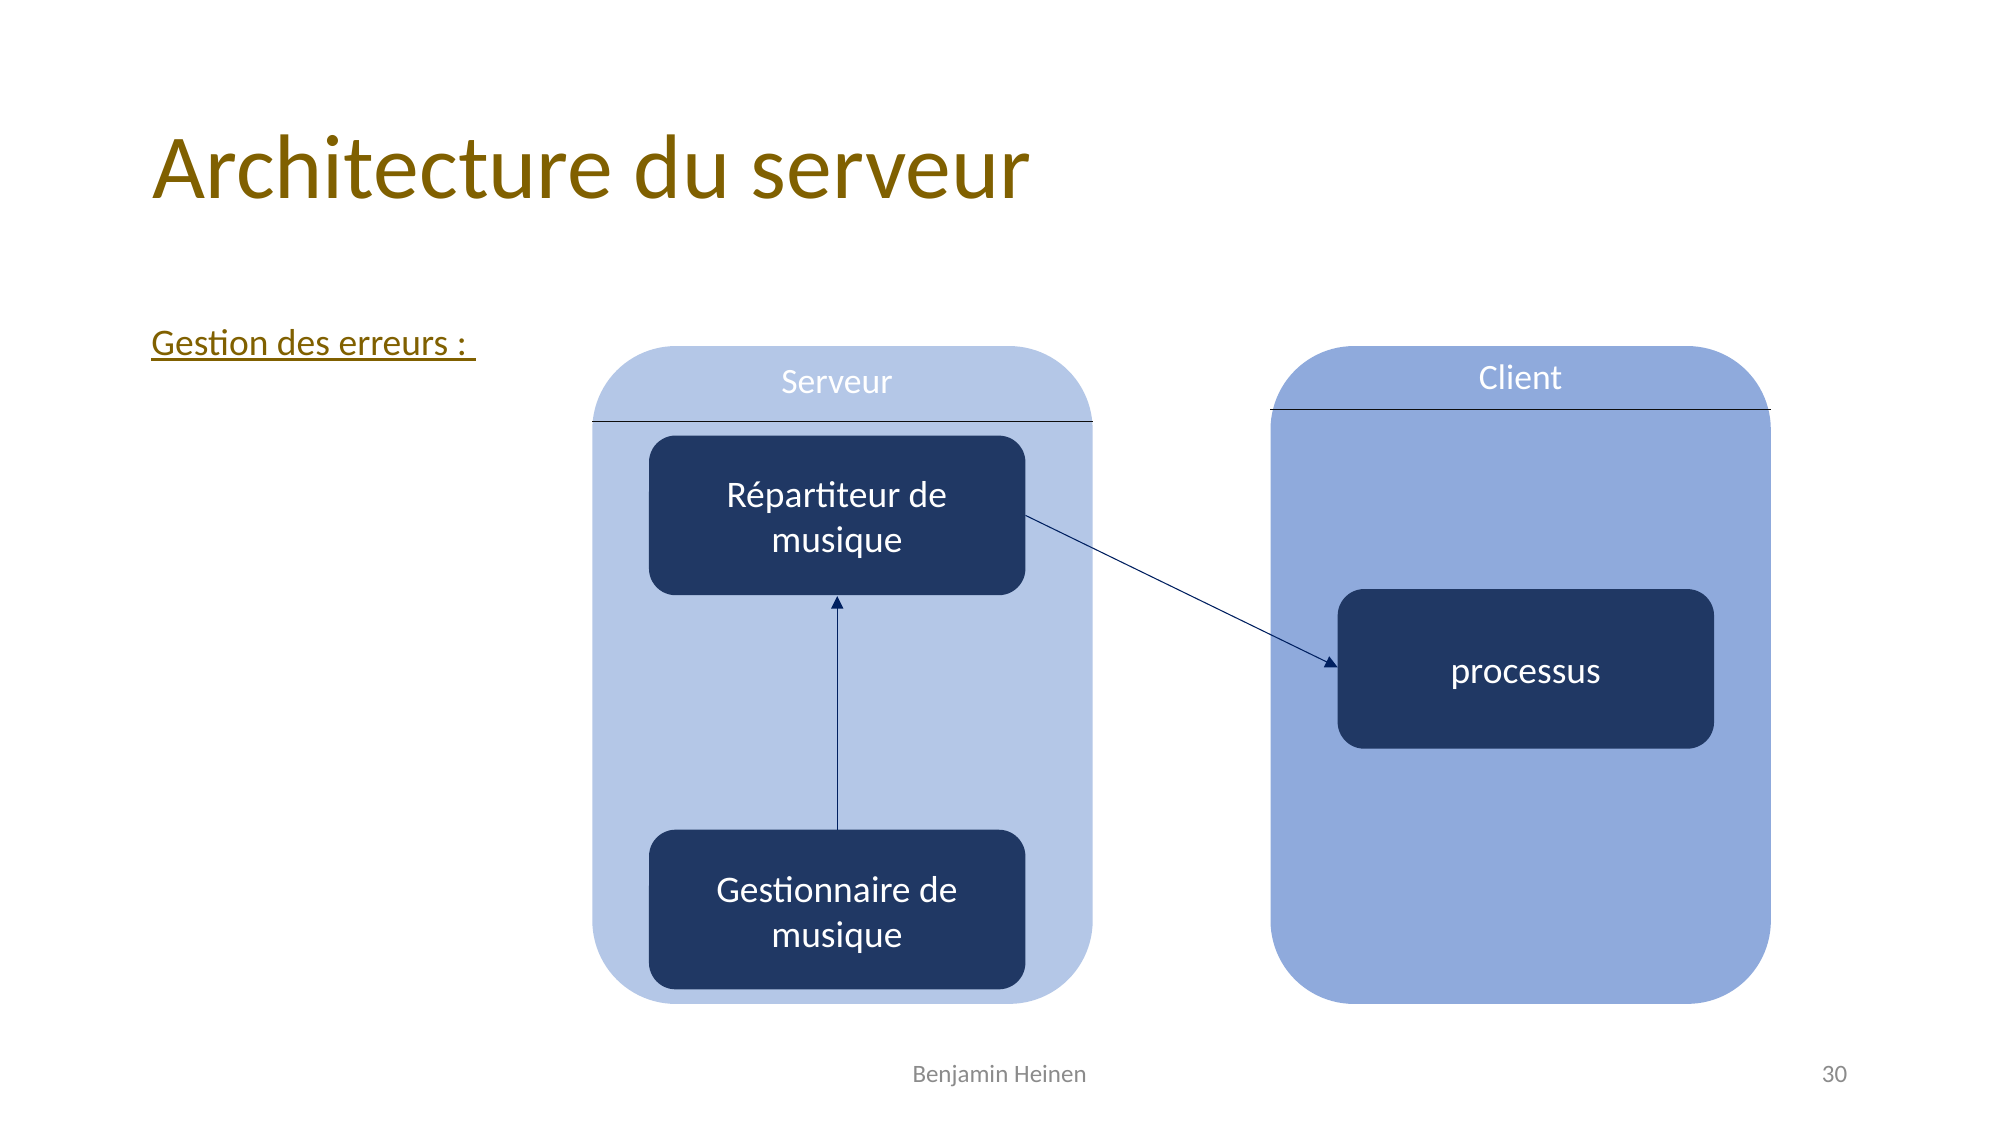

# Architecture du serveur
Gestion des erreurs :

Client
Serveur
Répartiteur de musique
processus
Gestionnaire de musique
Benjamin Heinen
30